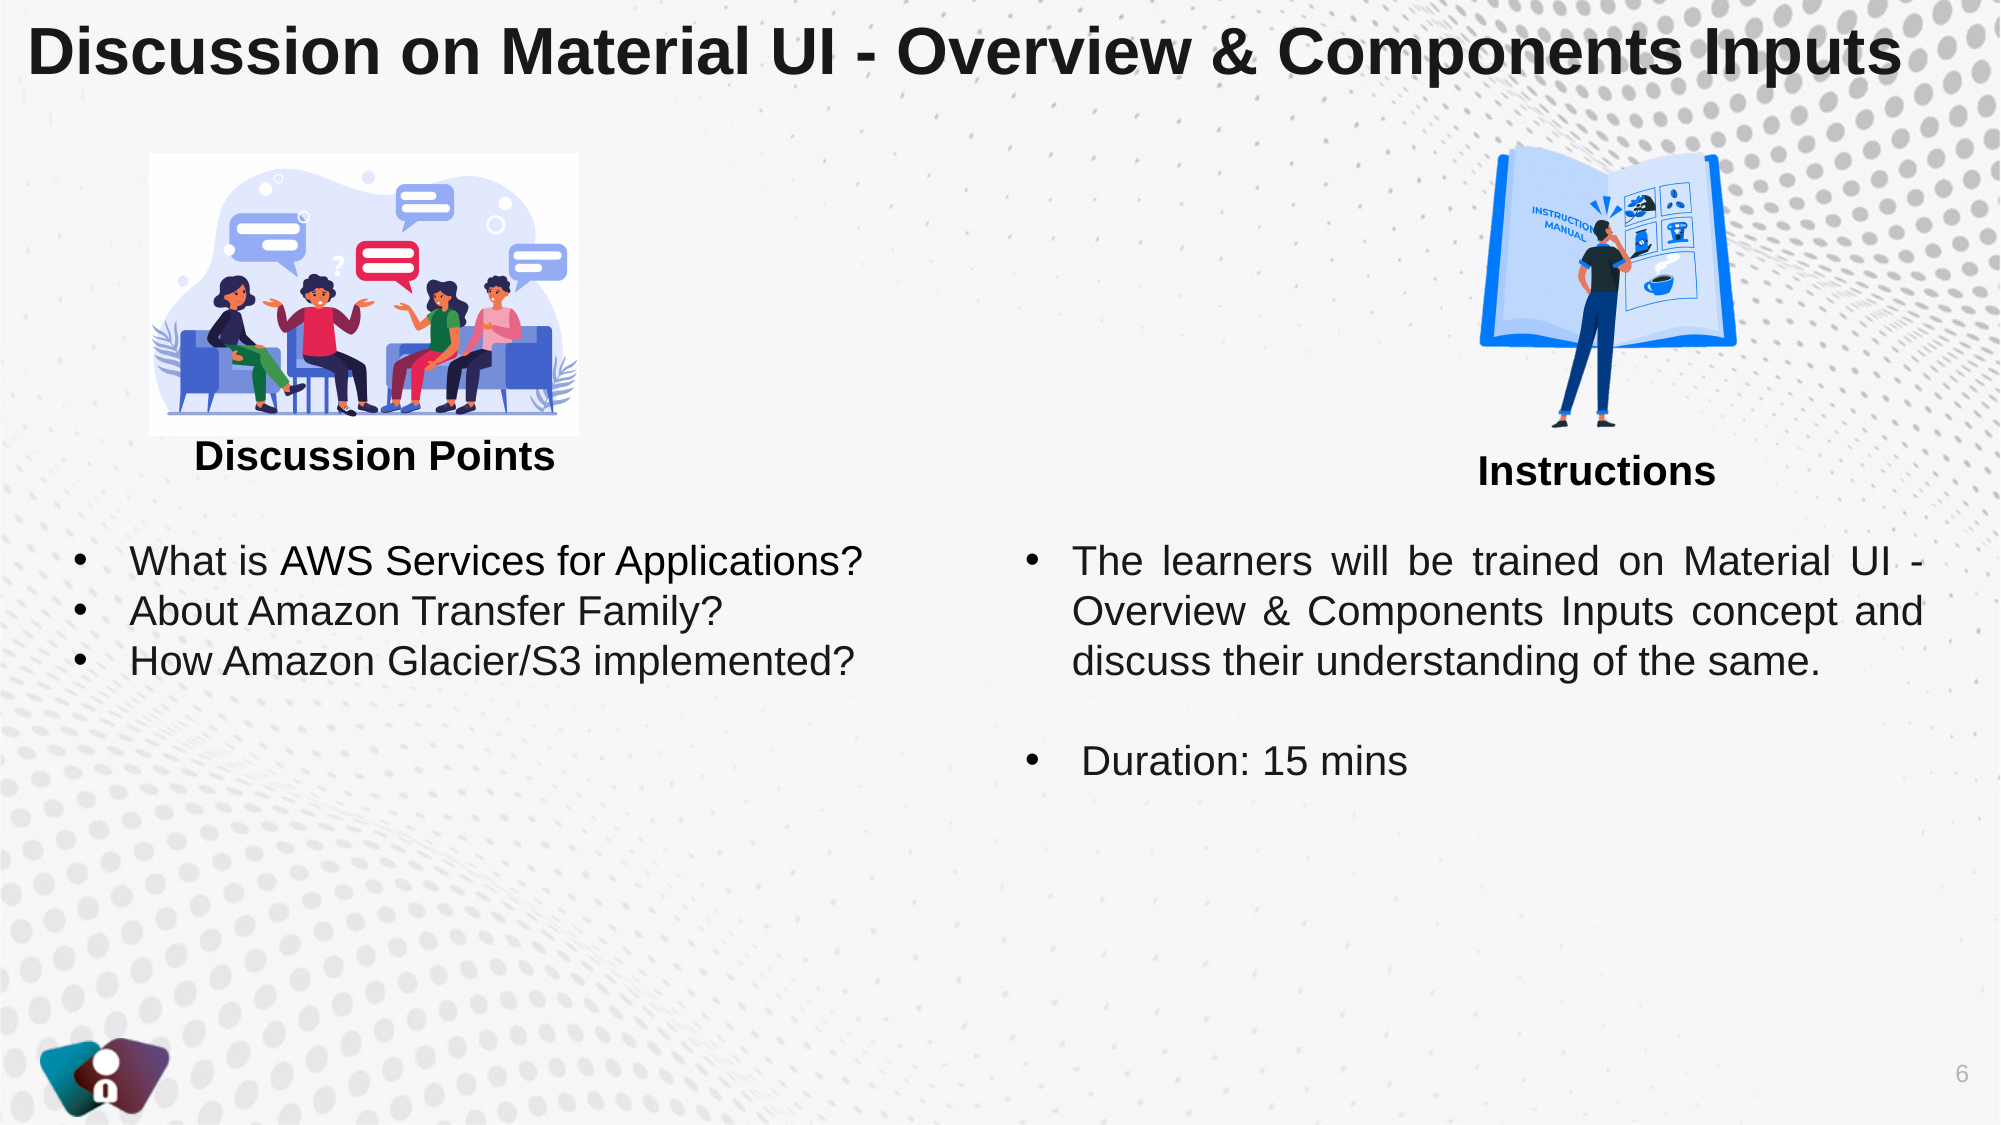

Discussion on Material UI - Overview & Components Inputs

What is AWS Services for Applications?
About Amazon Transfer Family?
How Amazon Glacier/S3 implemented?
The learners will be trained on Material UI - Overview & Components Inputs concept and discuss their understanding of the same.

Duration: 15 mins

6